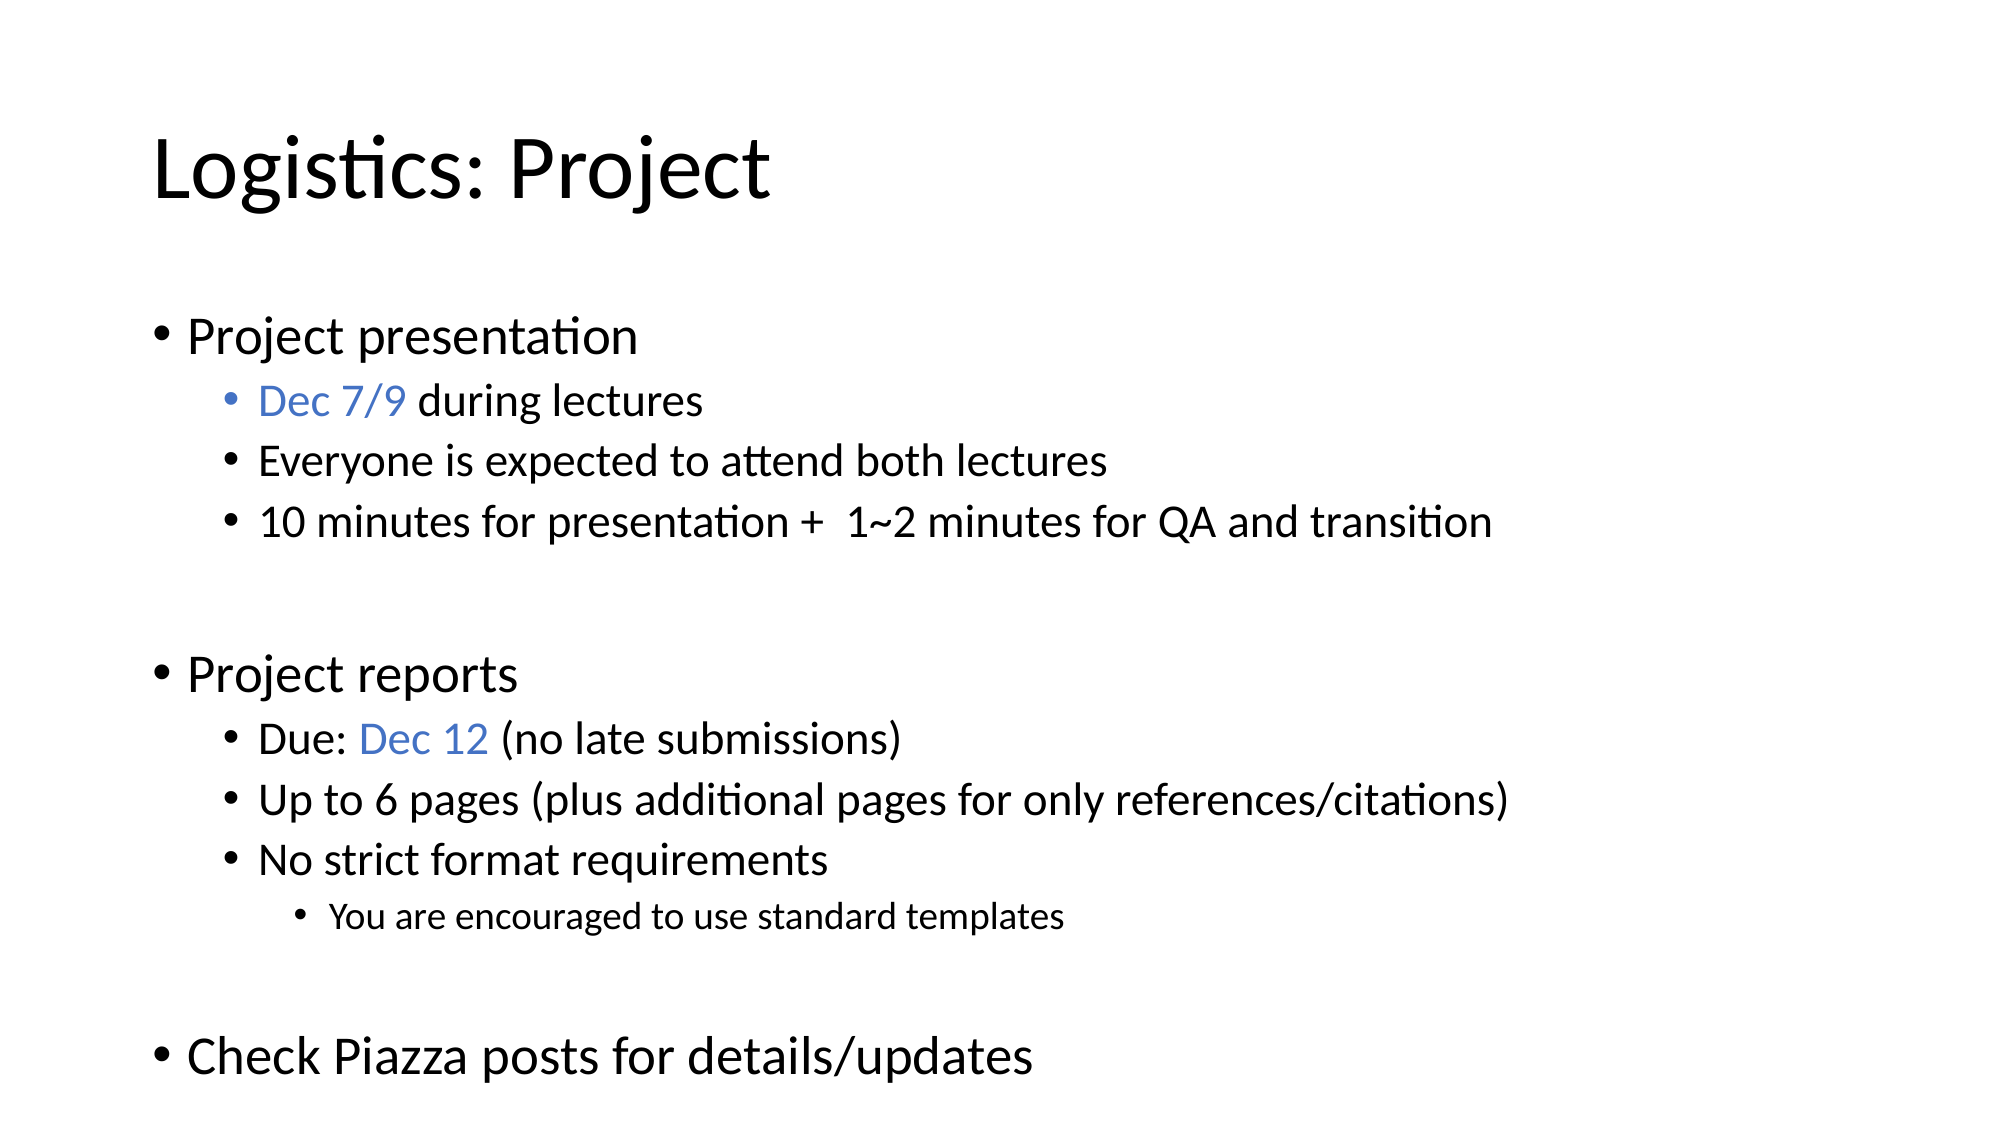

# Logistics: Project
Project presentation
Dec 7/9 during lectures
Everyone is expected to attend both lectures
10 minutes for presentation +  1~2 minutes for QA and transition

Project reports
Due: Dec 12 (no late submissions)
Up to 6 pages (plus additional pages for only references/citations)
No strict format requirements
You are encouraged to use standard templates

Check Piazza posts for details/updates